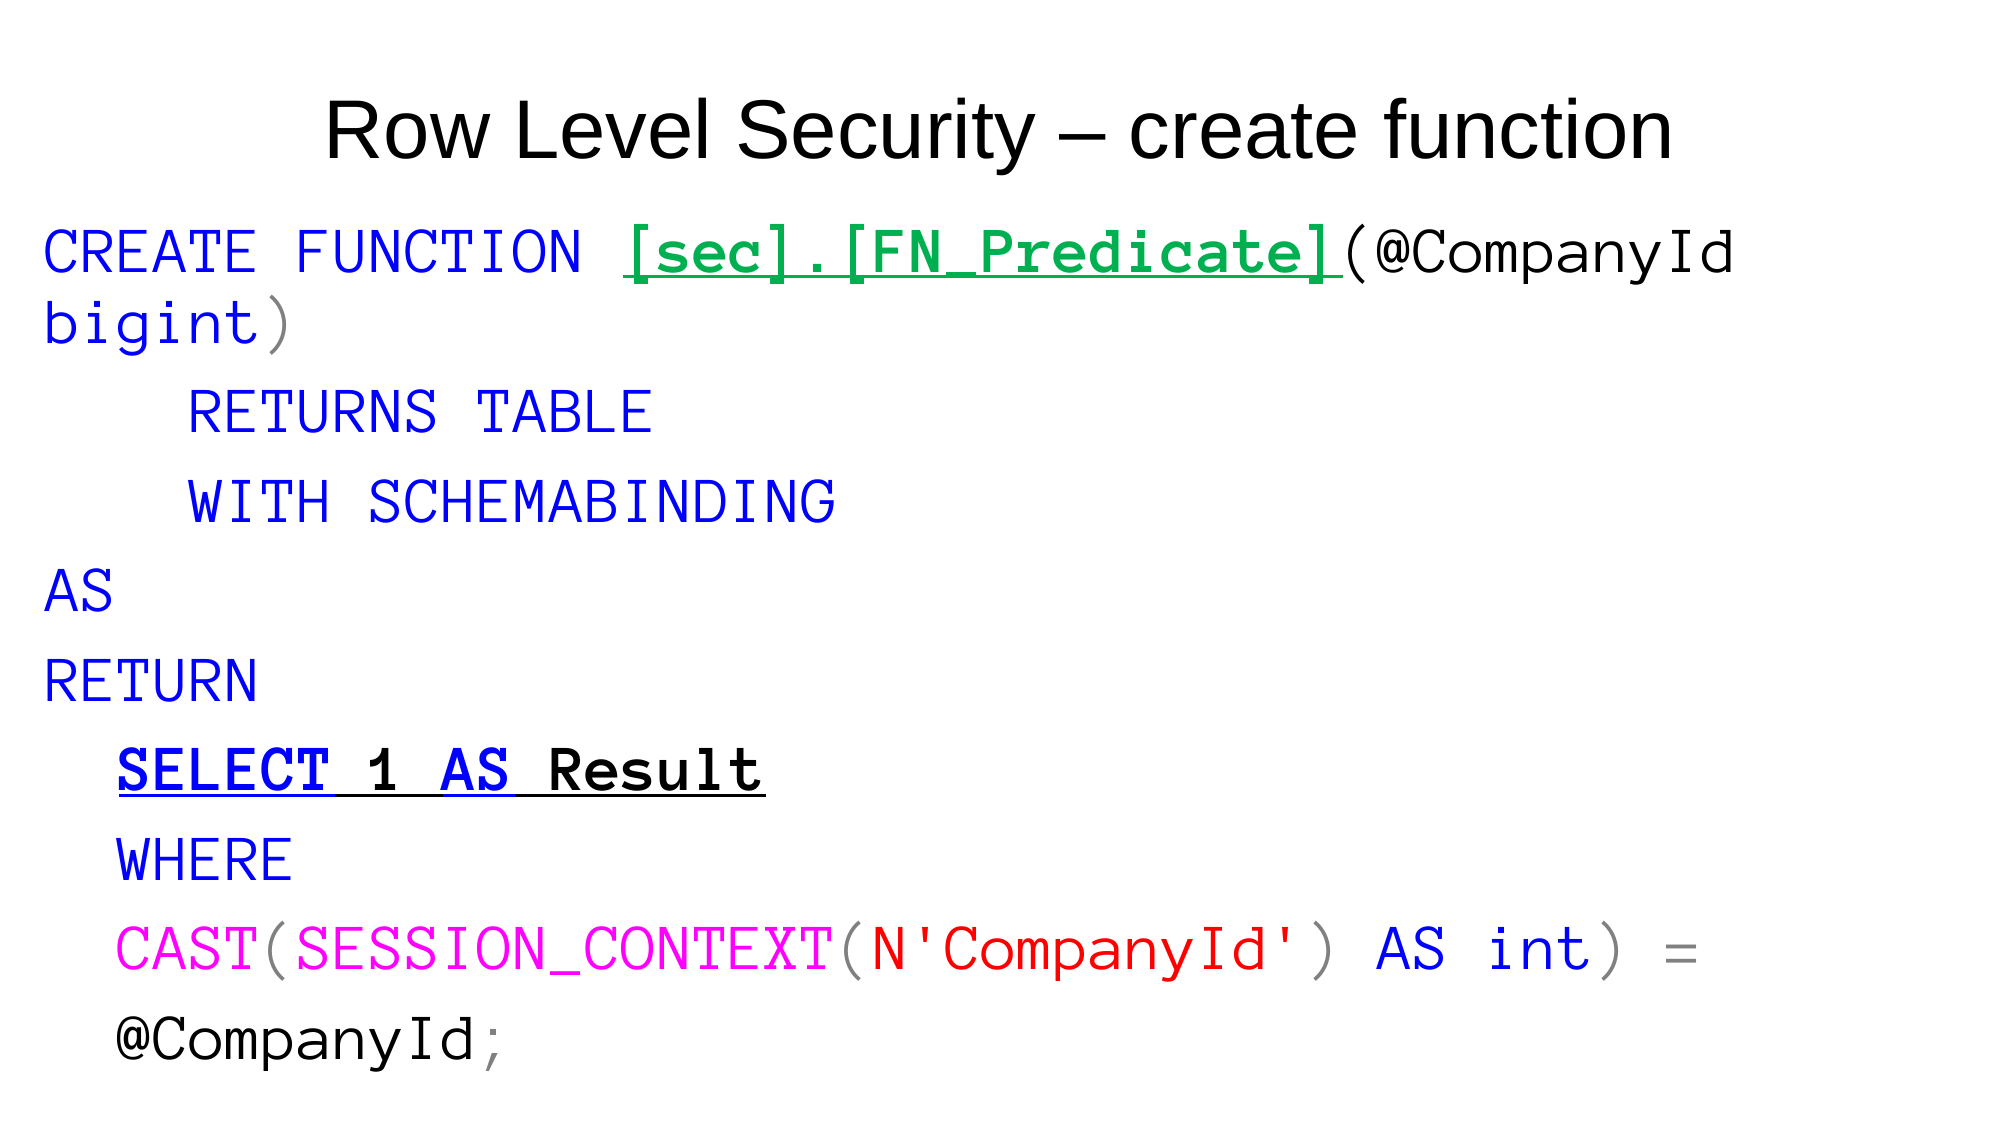

# Row Level Security – create function
CREATE FUNCTION [sec].[FN_Predicate](@CompanyId bigint)
    RETURNS TABLE
    WITH SCHEMABINDING
AS
RETURN
  SELECT 1 AS Result
  WHERE
  CAST(SESSION_CONTEXT(N'CompanyId') AS int) =
  @CompanyId;